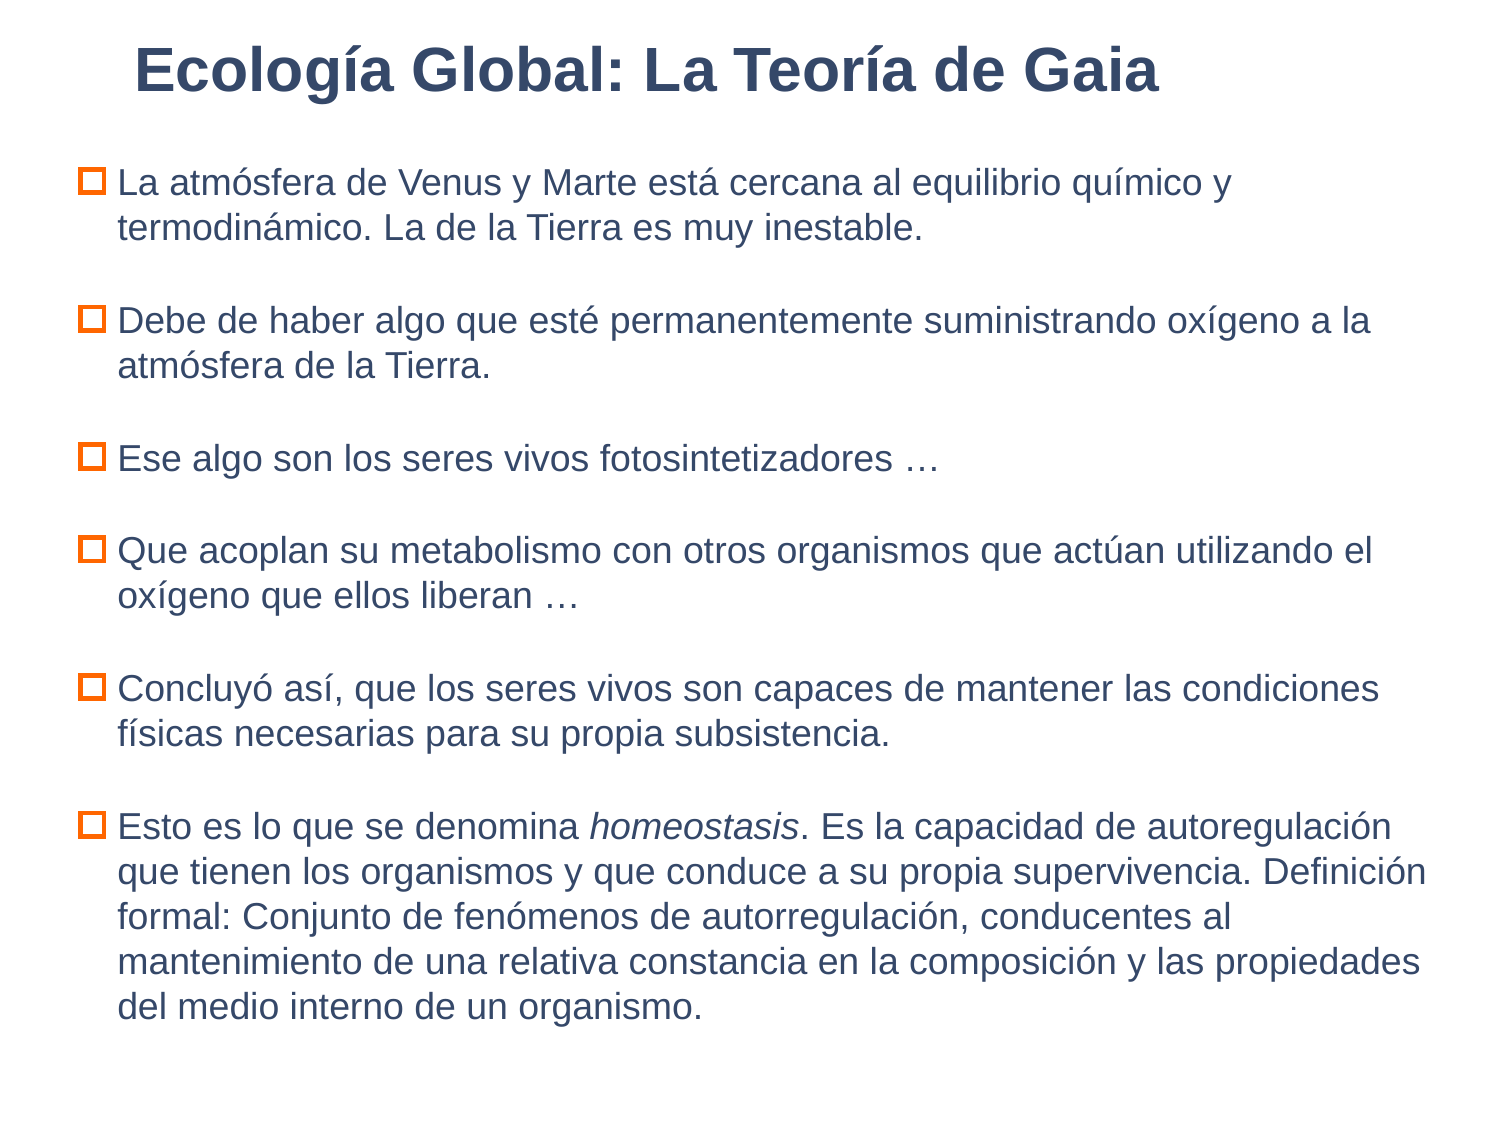

Ecología Global: La Teoría de Gaia
La atmósfera de Venus y Marte está cercana al equilibrio químico y termodinámico. La de la Tierra es muy inestable.

Debe de haber algo que esté permanentemente suministrando oxígeno a la atmósfera de la Tierra.

Ese algo son los seres vivos fotosintetizadores …

Que acoplan su metabolismo con otros organismos que actúan utilizando el oxígeno que ellos liberan …

Concluyó así, que los seres vivos son capaces de mantener las condiciones físicas necesarias para su propia subsistencia.

Esto es lo que se denomina homeostasis. Es la capacidad de autoregulación que tienen los organismos y que conduce a su propia supervivencia. Definición formal: Conjunto de fenómenos de autorregulación, conducentes al mantenimiento de una relativa constancia en la composición y las propiedades del medio interno de un organismo.